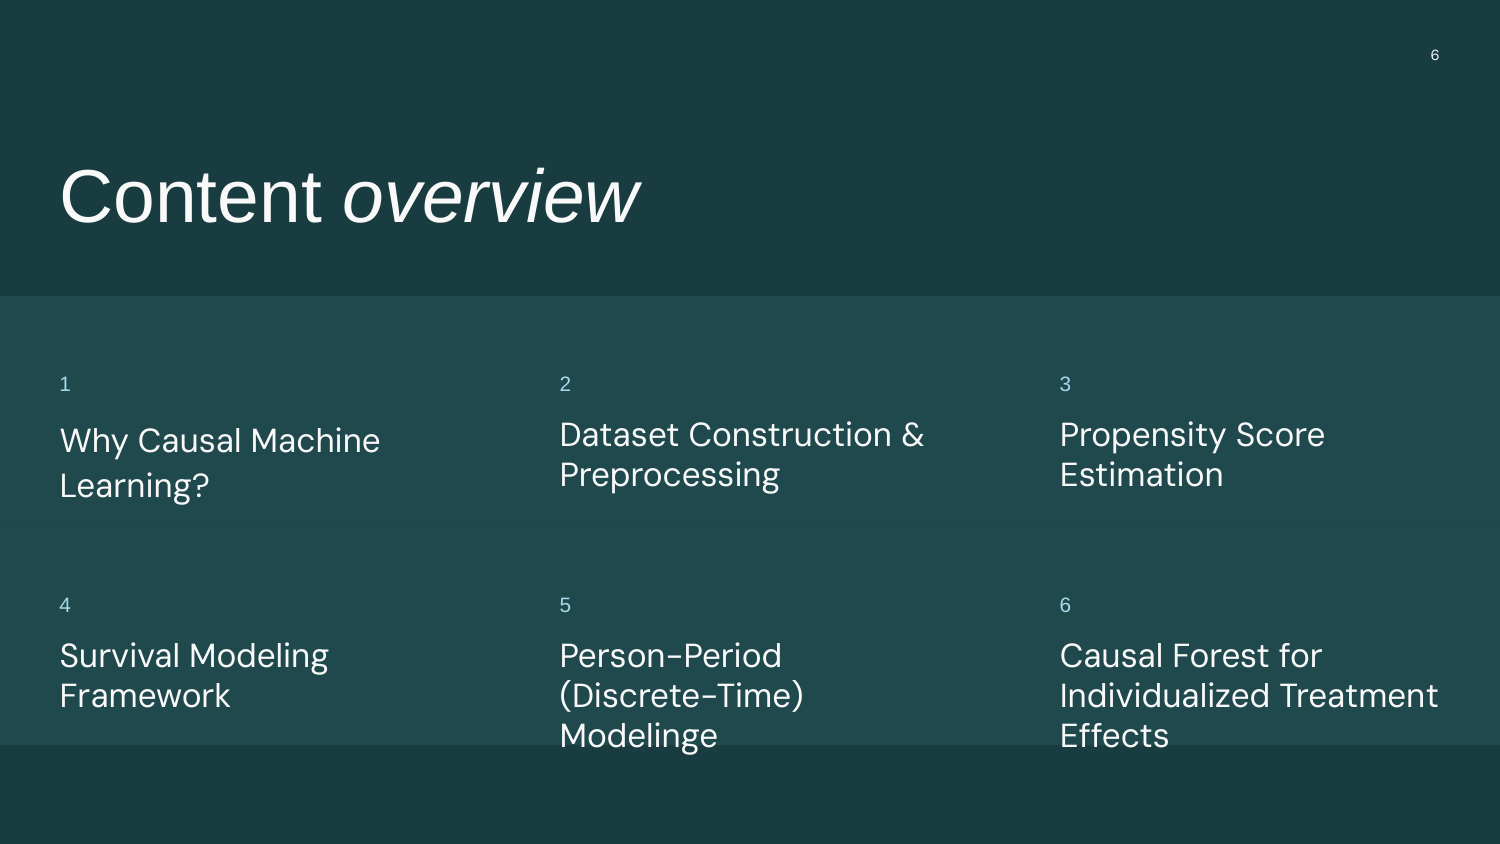

6
# Content overview

1
2
3
Why Causal Machine Learning?
Dataset Construction & Preprocessing

Propensity Score Estimation

4
5
6
Survival Modeling Framework

Person-Period (Discrete-Time) Modelinge

Causal Forest for Individualized Treatment Effects